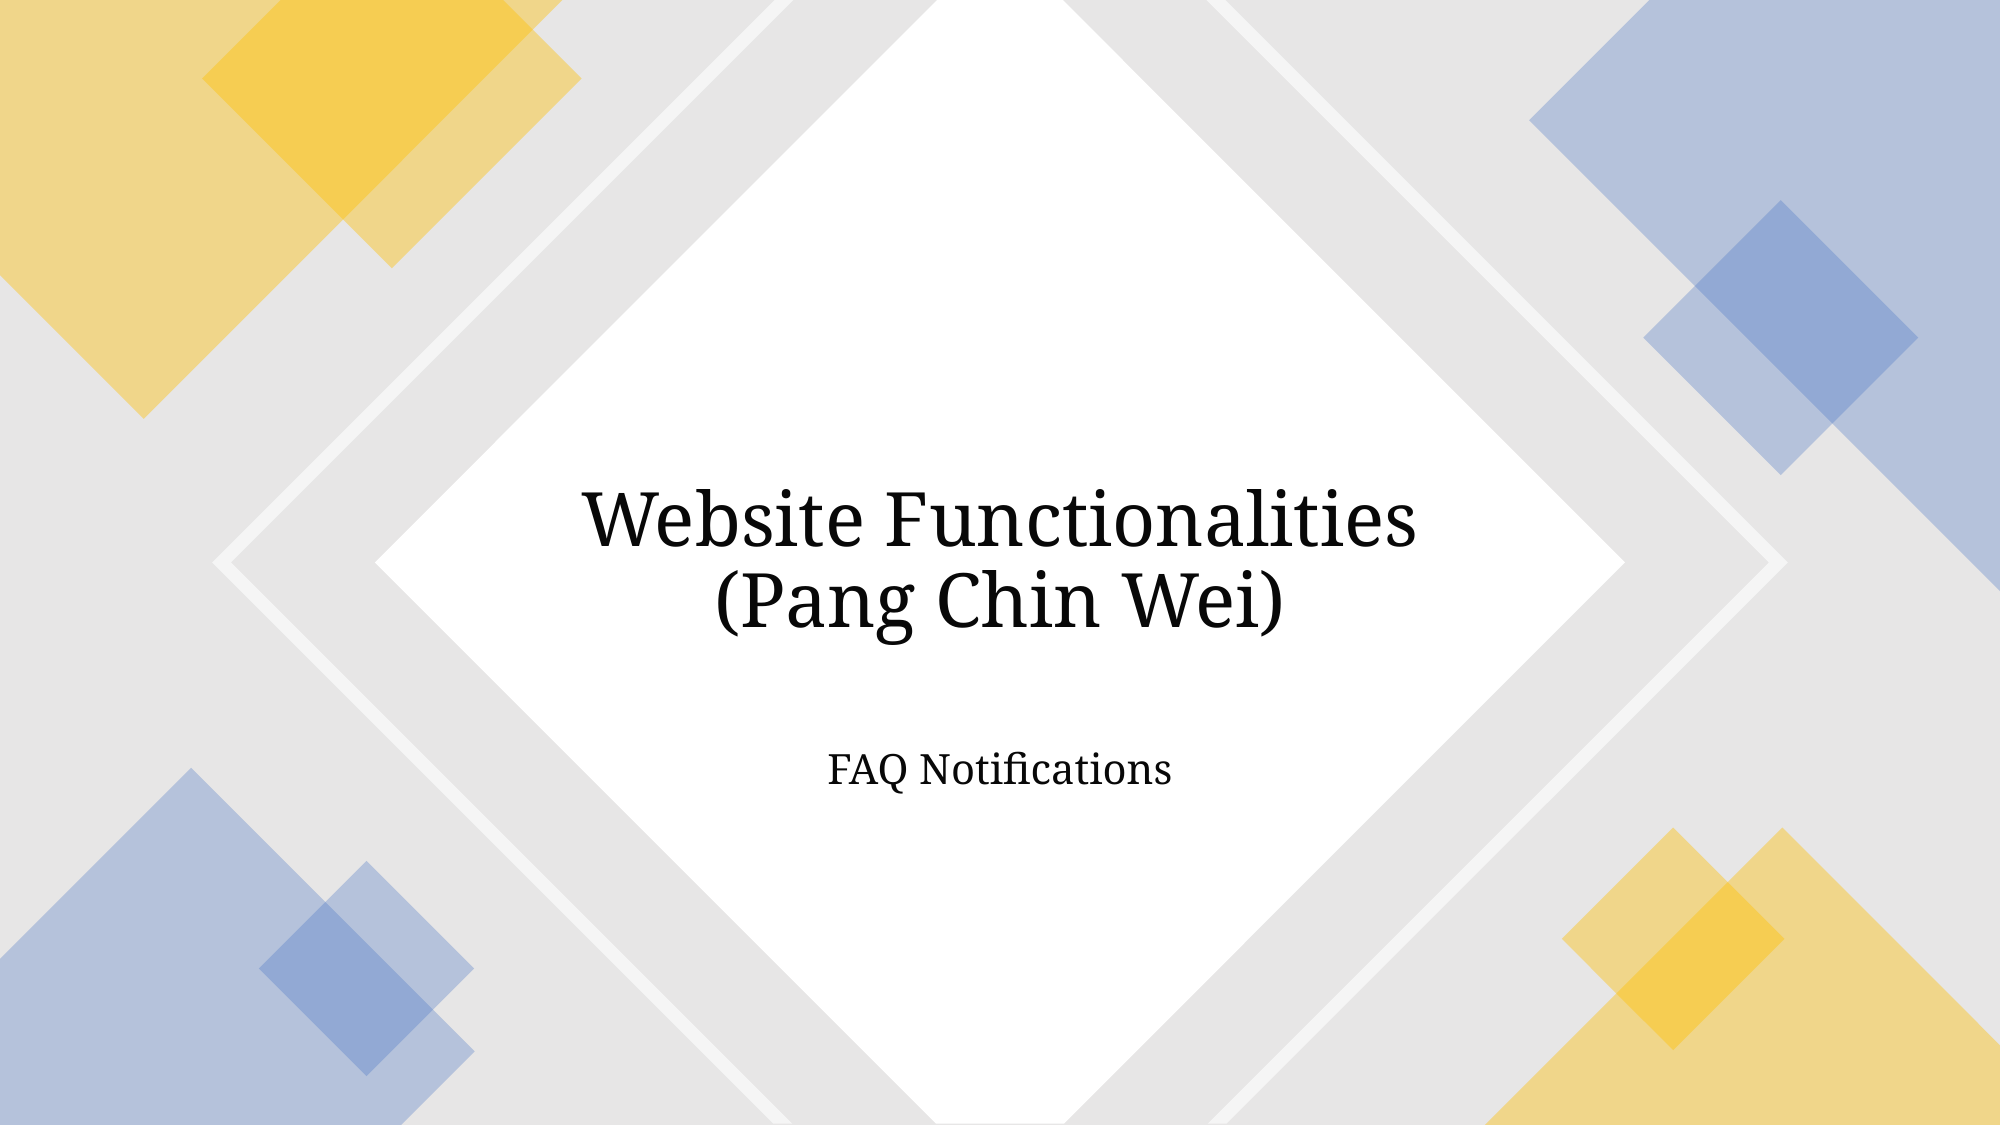

# Website Functionalities (Pang Chin Wei)
FAQ Notifications